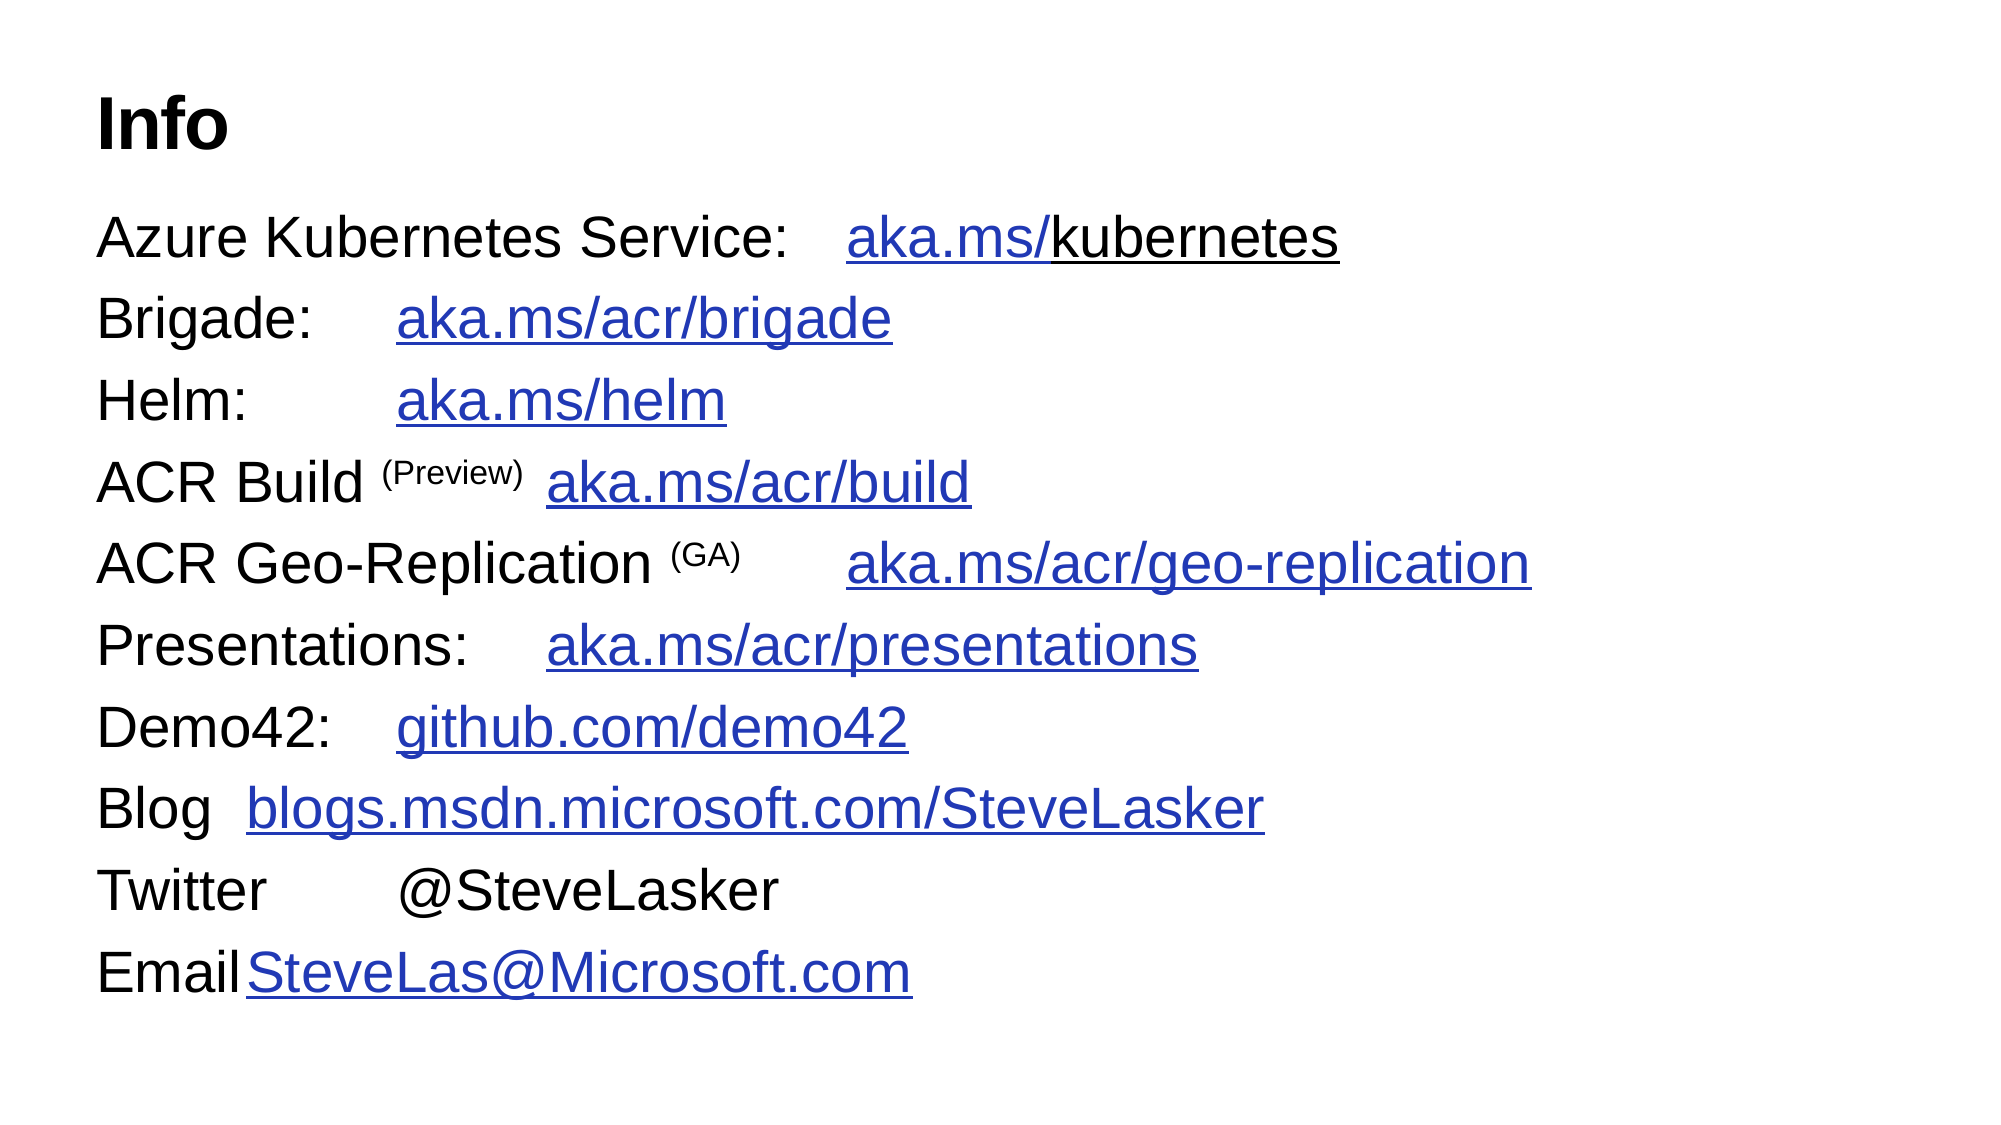

# Info
Azure Kubernetes Service:	aka.ms/kubernetes
Brigade:	aka.ms/acr/brigade
Helm:	aka.ms/helm
ACR Build (Preview)	aka.ms/acr/build
ACR Geo-Replication (GA)  	aka.ms/acr/geo-replication
Presentations:  	aka.ms/acr/presentations
Demo42: 	github.com/demo42
Blog	blogs.msdn.microsoft.com/SteveLasker
Twitter	@SteveLasker
Email	SteveLas@Microsoft.com